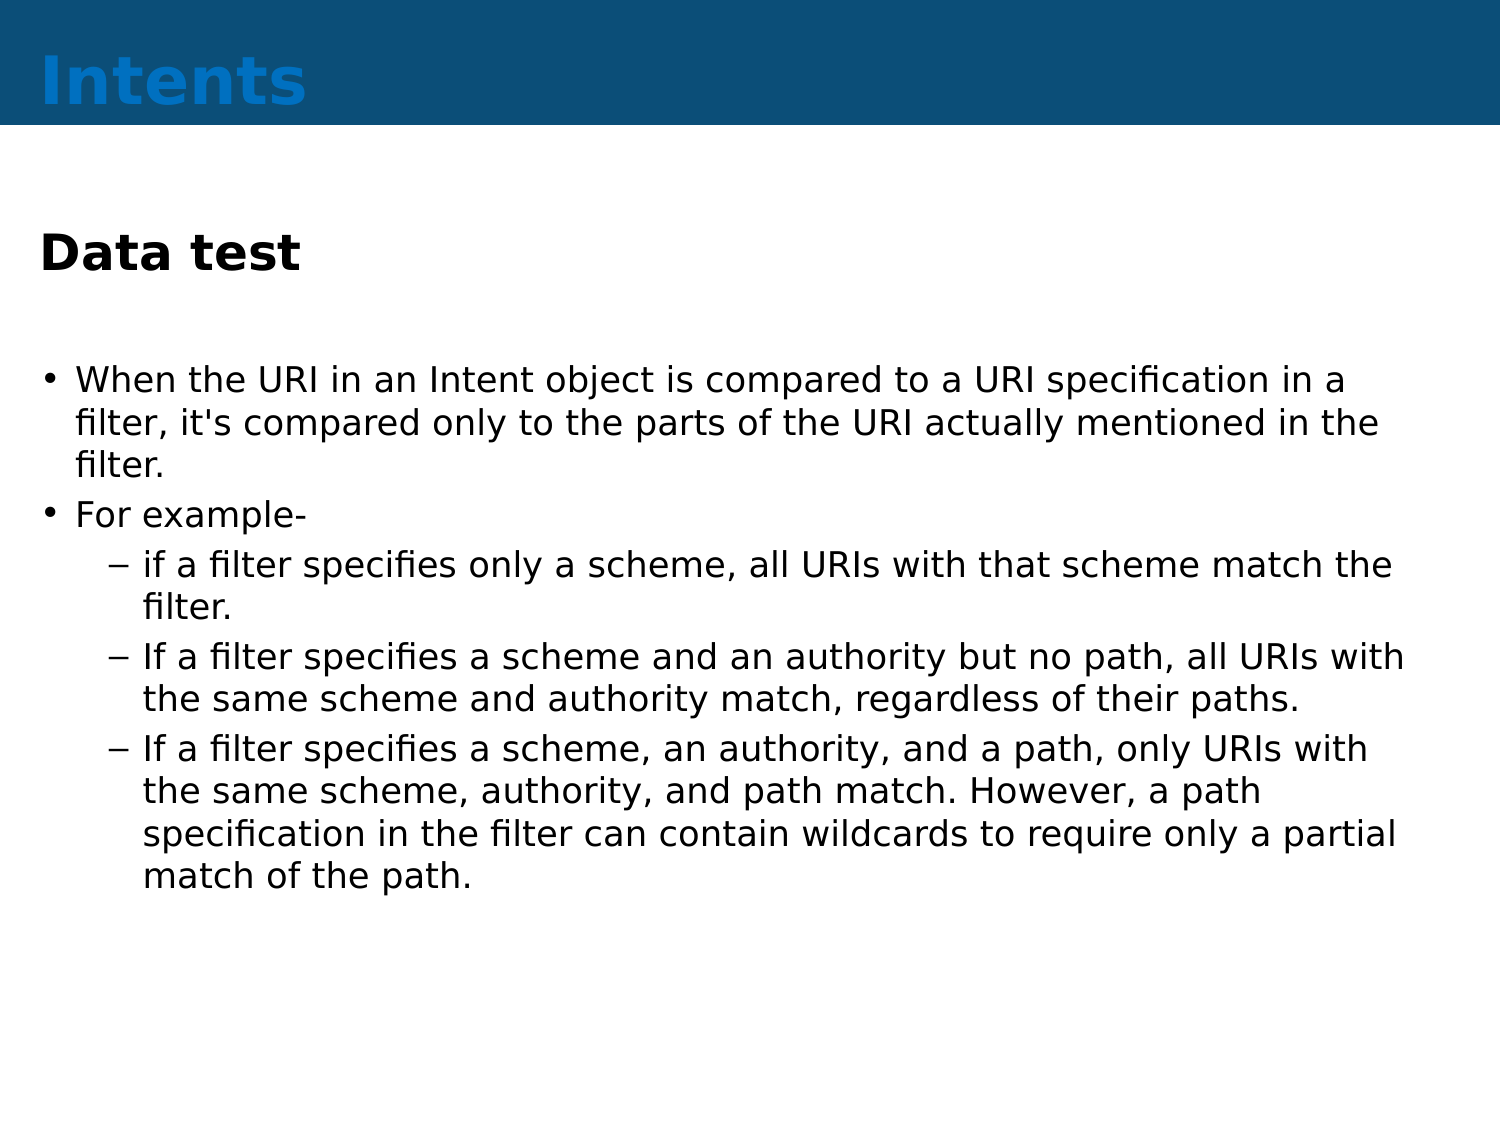

# Intents
Data test
When the URI in an Intent object is compared to a URI specification in a filter, it's compared only to the parts of the URI actually mentioned in the filter.
For example-
if a filter specifies only a scheme, all URIs with that scheme match the filter.
If a filter specifies a scheme and an authority but no path, all URIs with the same scheme and authority match, regardless of their paths.
If a filter specifies a scheme, an authority, and a path, only URIs with the same scheme, authority, and path match. However, a path specification in the filter can contain wildcards to require only a partial match of the path.